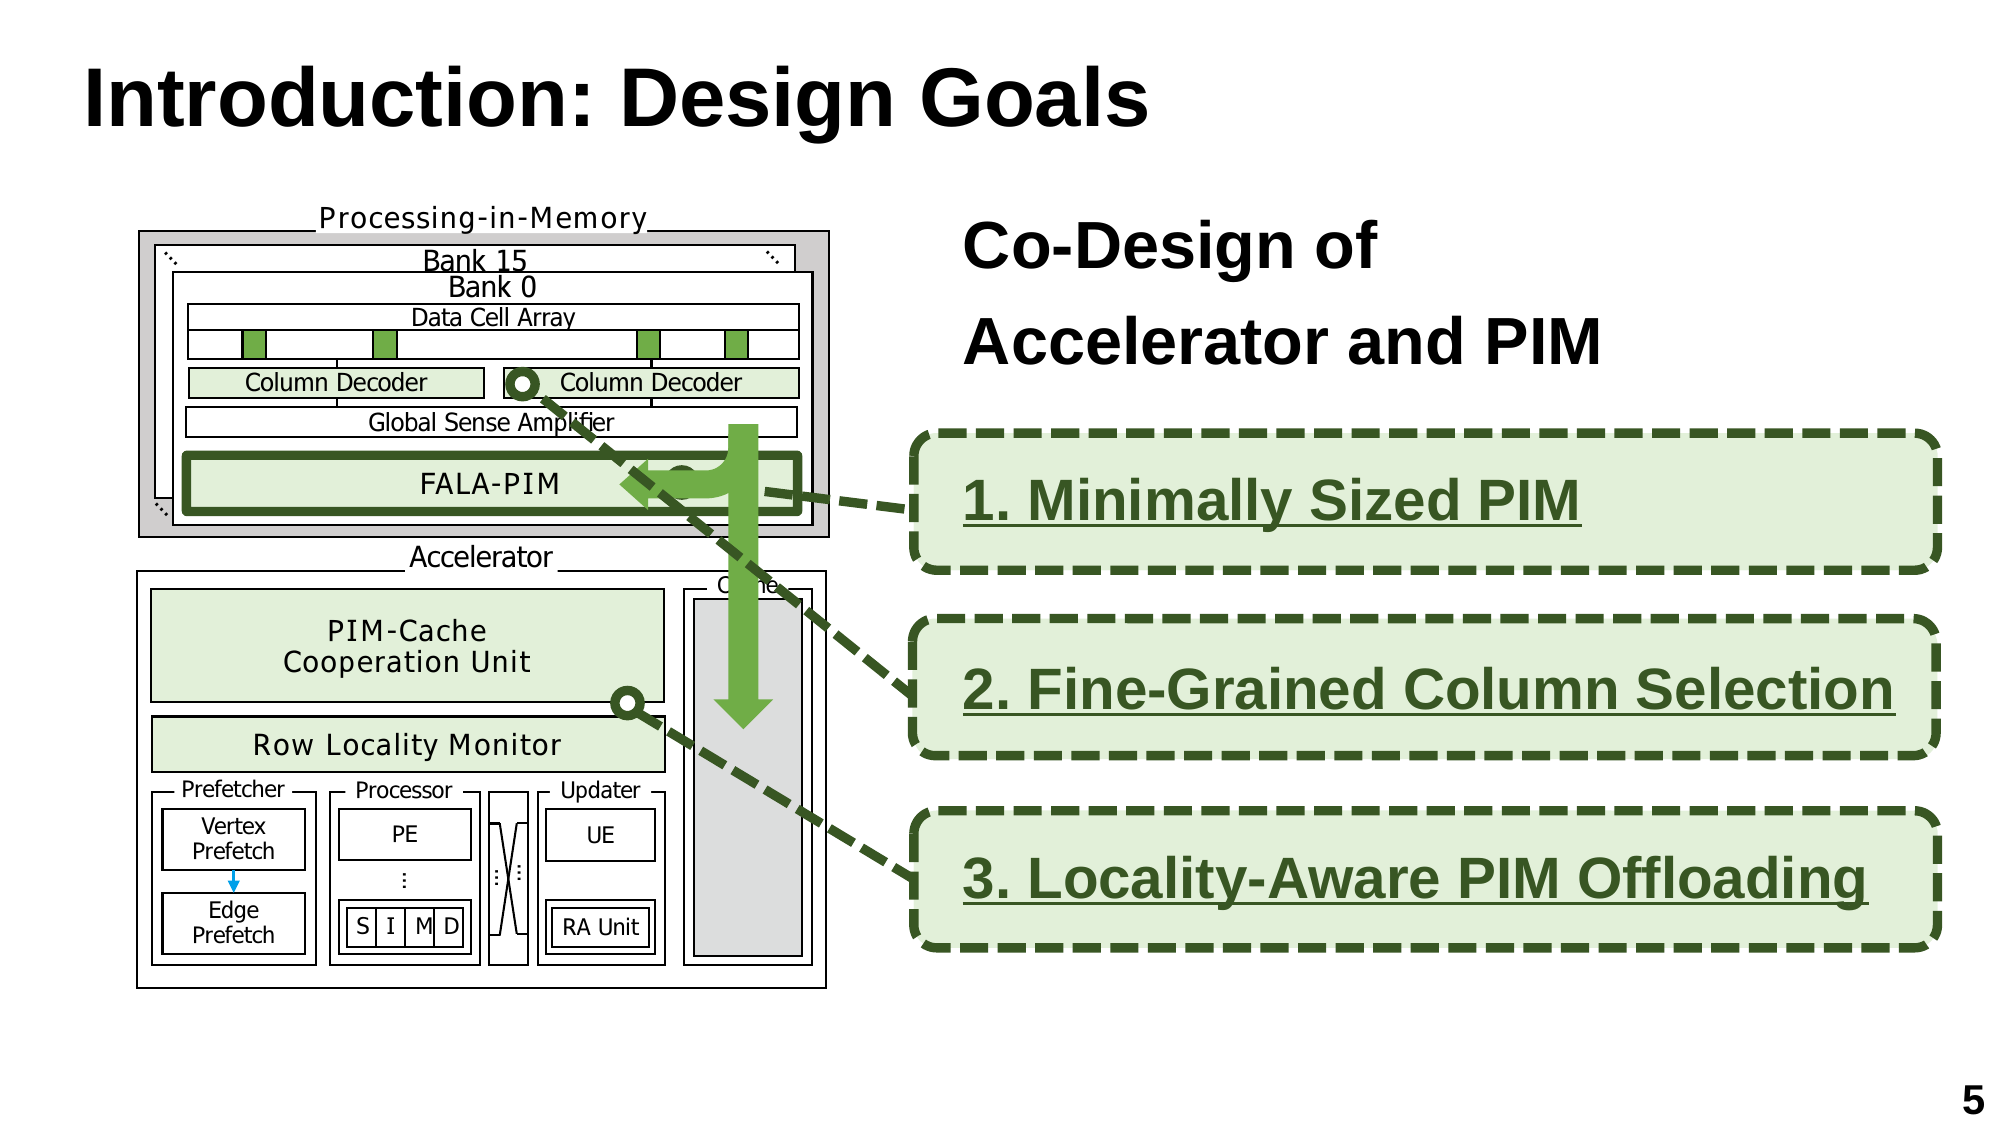

# Introduction: Design Goals

Processing-in-Memory
Co-Design of
…

…
Bank 15

Data Cell Array
Column Decoder
Column Decoder

Global Sense Amplifier

FALA-PIM/CAS
Bank 0

Accelerator and PIM
Data Cell Array

Column Decoder
Column Decoder

Global Sense Amplifier

FALA-PIM
1. Minimally Sized PIM
…
Accelerator

Cache

PIM-Cache Cooperation Unit

2. Fine-Grained Column Selection

Row Locality Monitor
Prefetcher
Processor
Updater

Vertex

PE
UE
Prefetch
…
…
…
Edge

S
I
M
D

RA Unit

Prefetch

3. Locality-Aware PIM Offloading
5